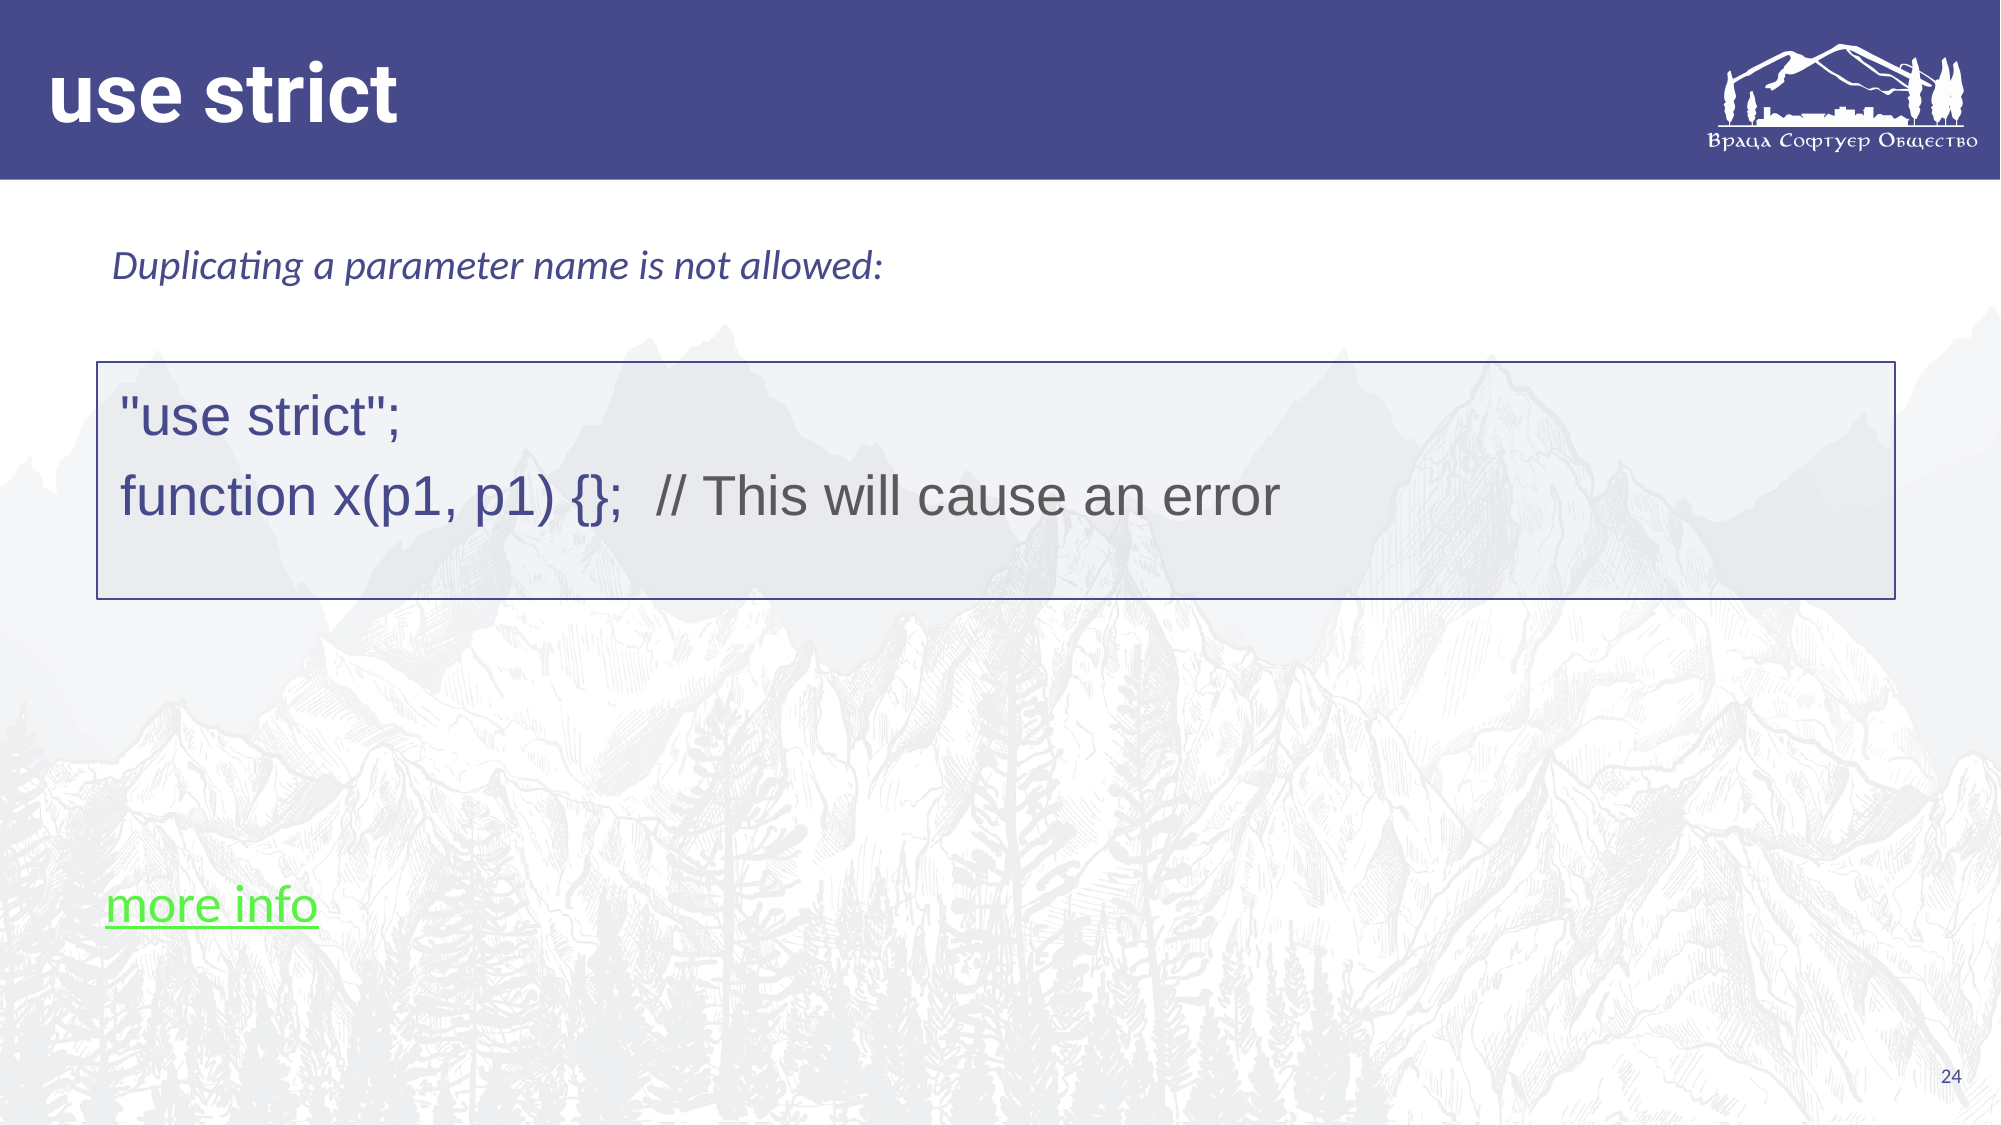

# use strict
Duplicating a parameter name is not allowed:
"use strict";
function x(p1, p1) {};  // This will cause an error

more info
24